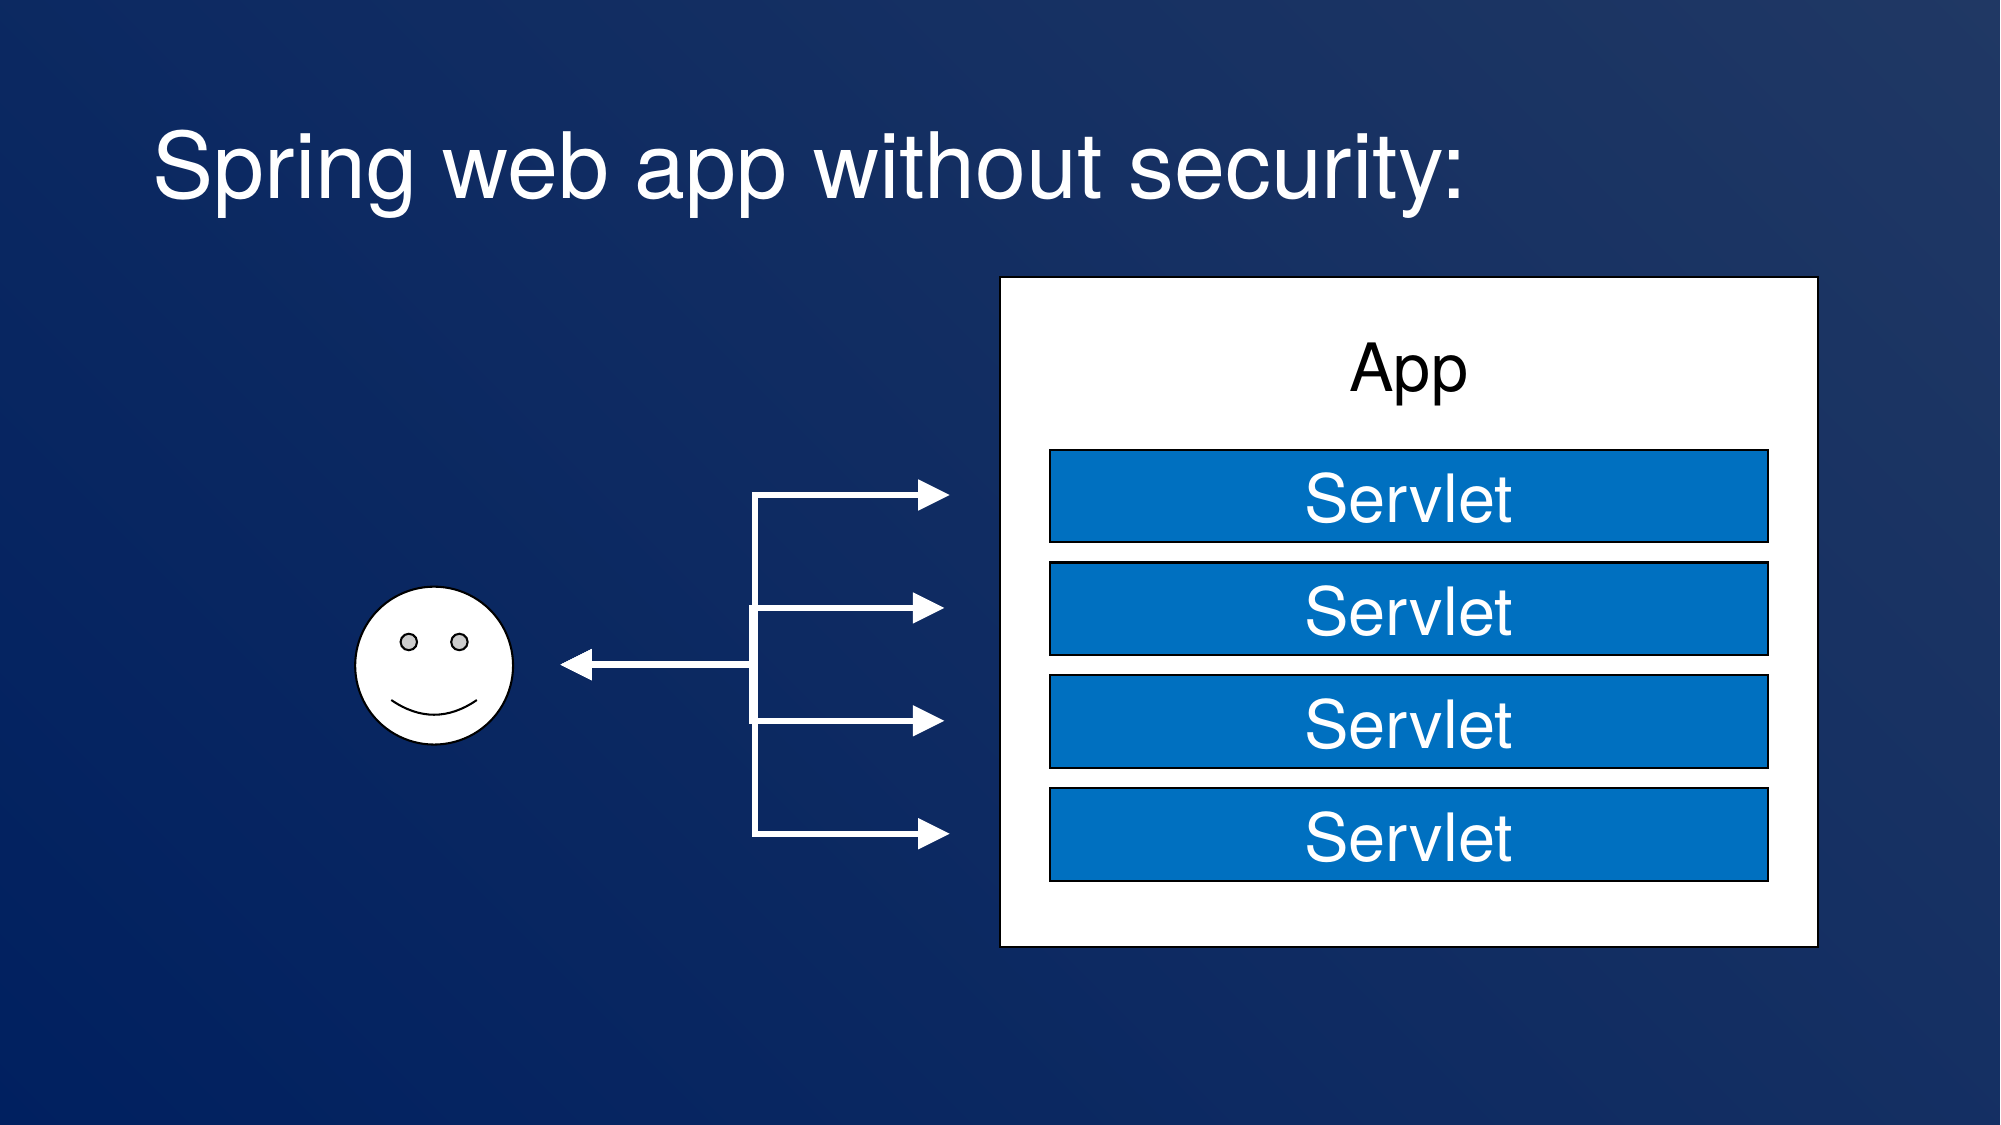

# Spring web app without security:
App
Servlet
Servlet

Servlet
Servlet